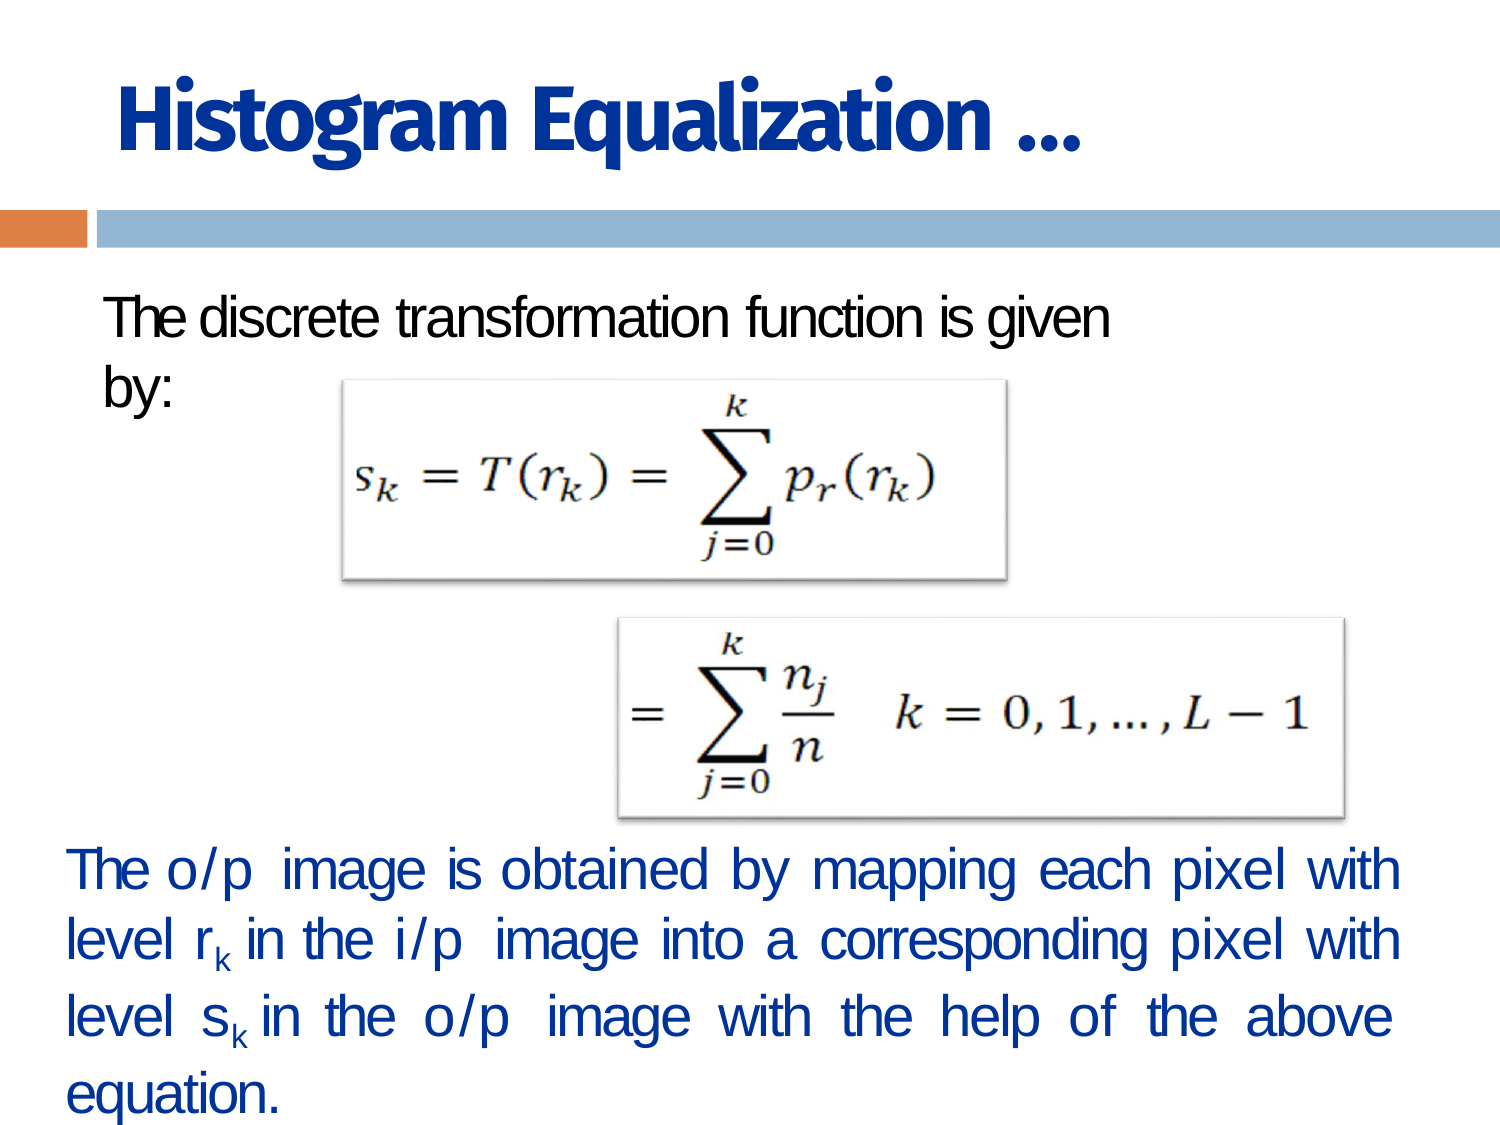

# Histogram Equalization …
The discrete transformation function is given by:

The o/p image is obtained by mapping each pixel with  level rk in the i/p image into a corresponding pixel with  level sk in the o/p image with the help of the above  equation.